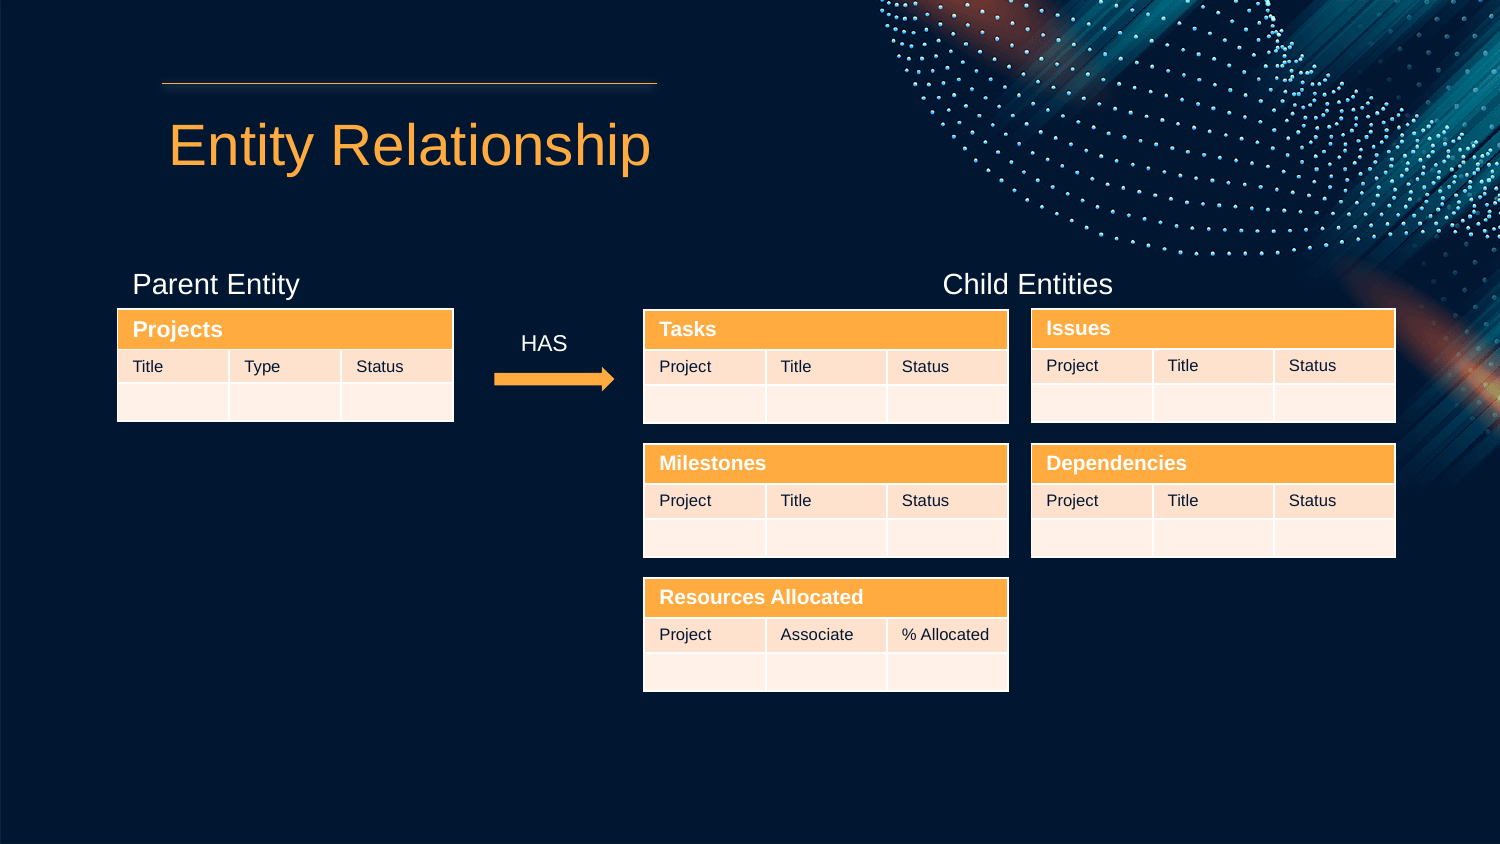

# Entity Relationship
Parent Entity
Child Entities
| Projects |  |  |
| --- | --- | --- |
| Title | Type | Status |
|  |  |  |
| Issues |  |  |
| --- | --- | --- |
| Project | Title | Status |
|  |  |  |
| Tasks |  |  |
| --- | --- | --- |
| Project | Title | Status |
|  |  |  |
HAS

| Milestones |  |  |
| --- | --- | --- |
| Project | Title | Status |
|  |  |  |
| Dependencies |  |  |
| --- | --- | --- |
| Project | Title | Status |
|  |  |  |
| Resources Allocated |  |  |
| --- | --- | --- |
| Project | Associate | % Allocated |
|  |  |  |